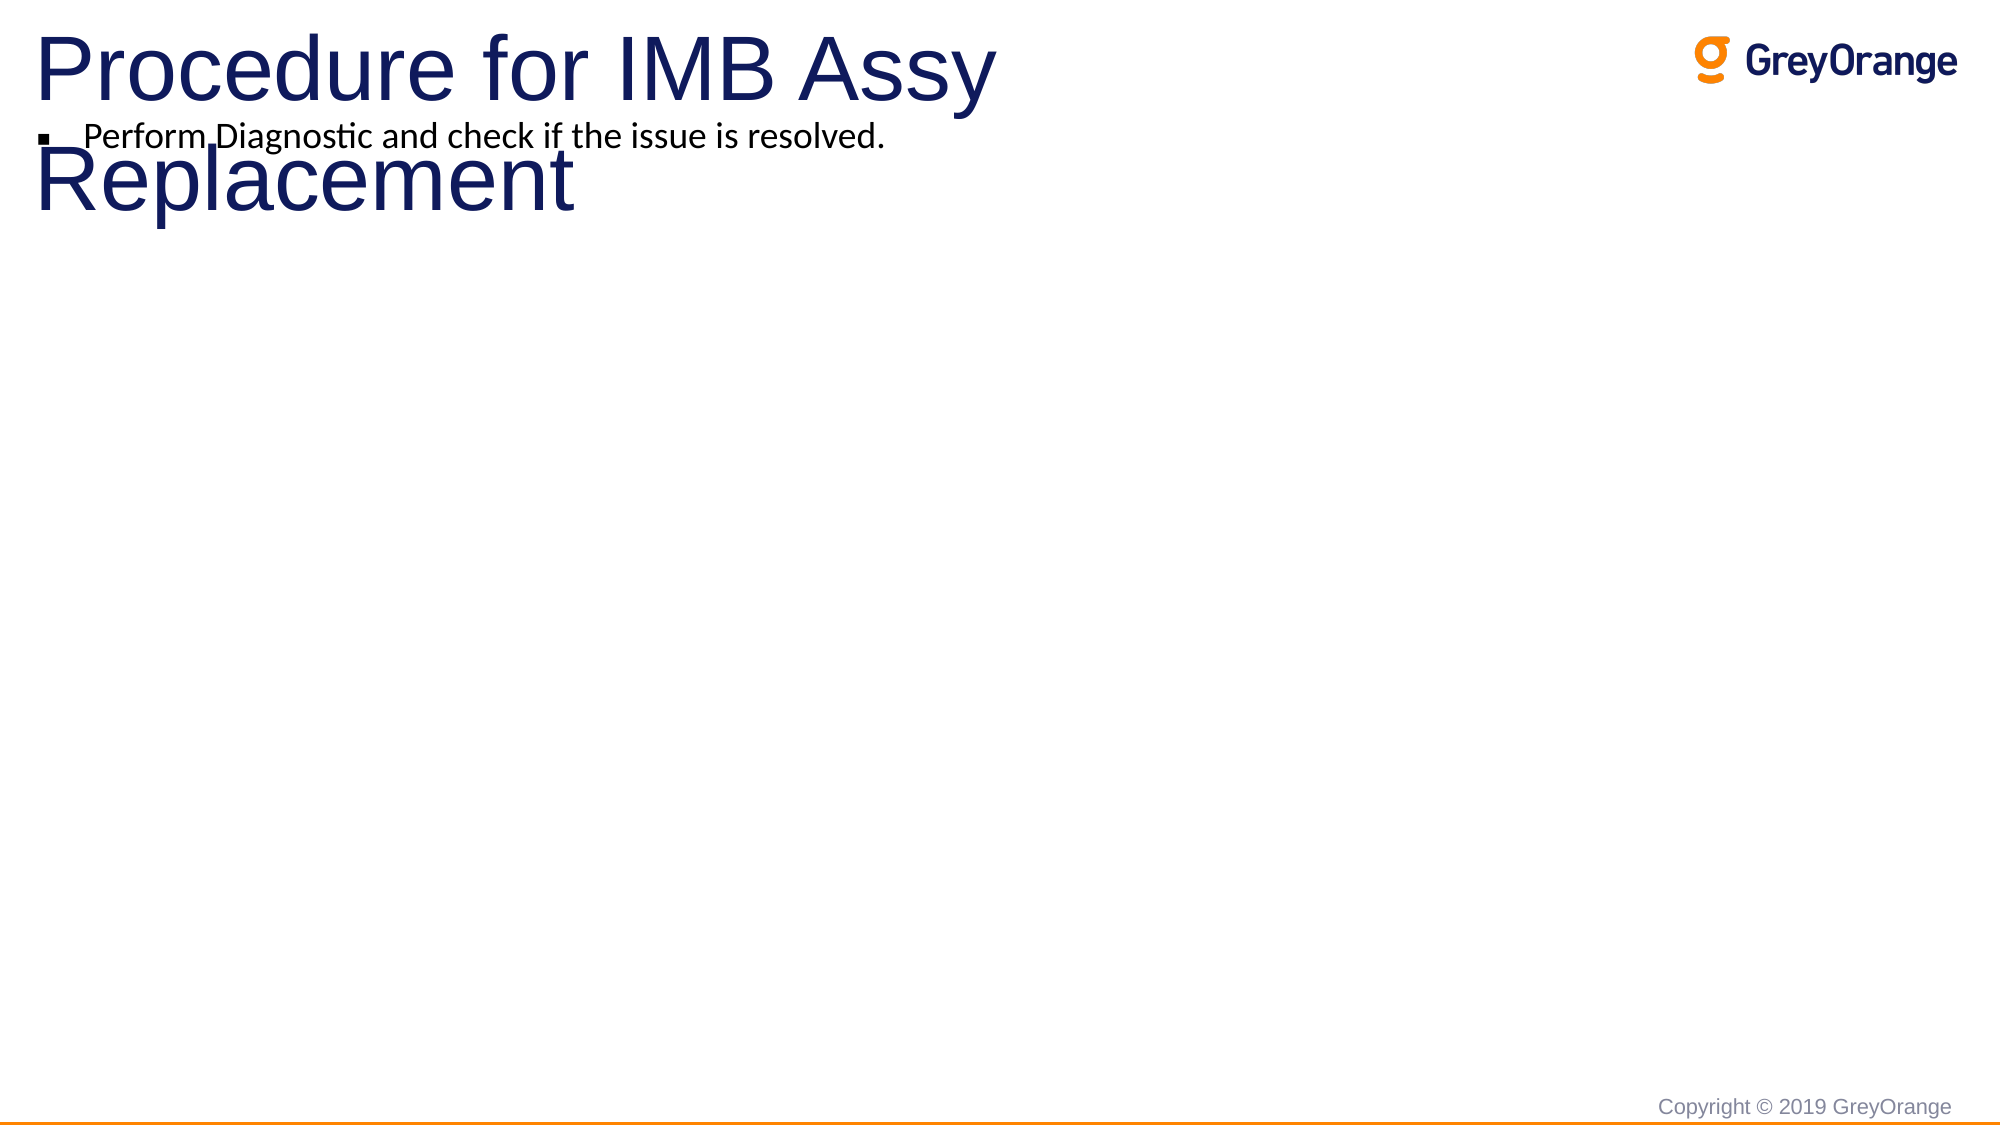

# Procedure for IMB Assy Replacement
Perform Diagnostic and check if the issue is resolved.